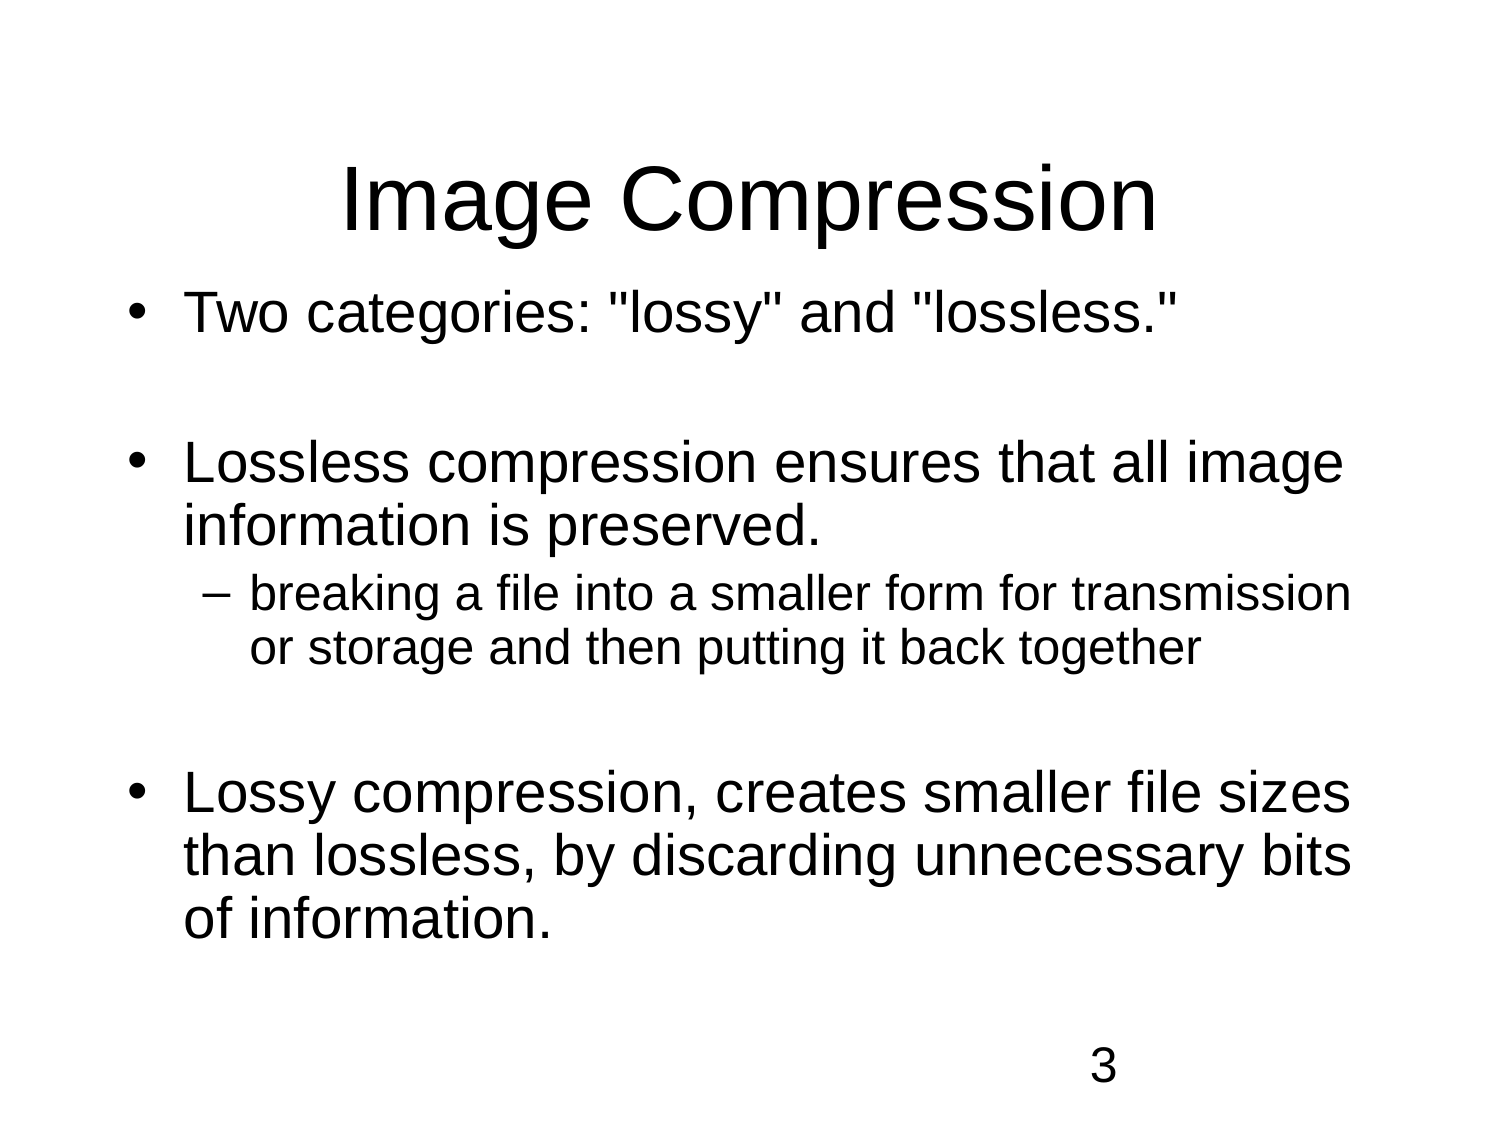

# Image Compression
Two categories: "lossy" and "lossless."

Lossless compression ensures that all image information is preserved.
breaking a file into a smaller form for transmission or storage and then putting it back together

Lossy compression, creates smaller file sizes than lossless, by discarding unnecessary bits of information.

3